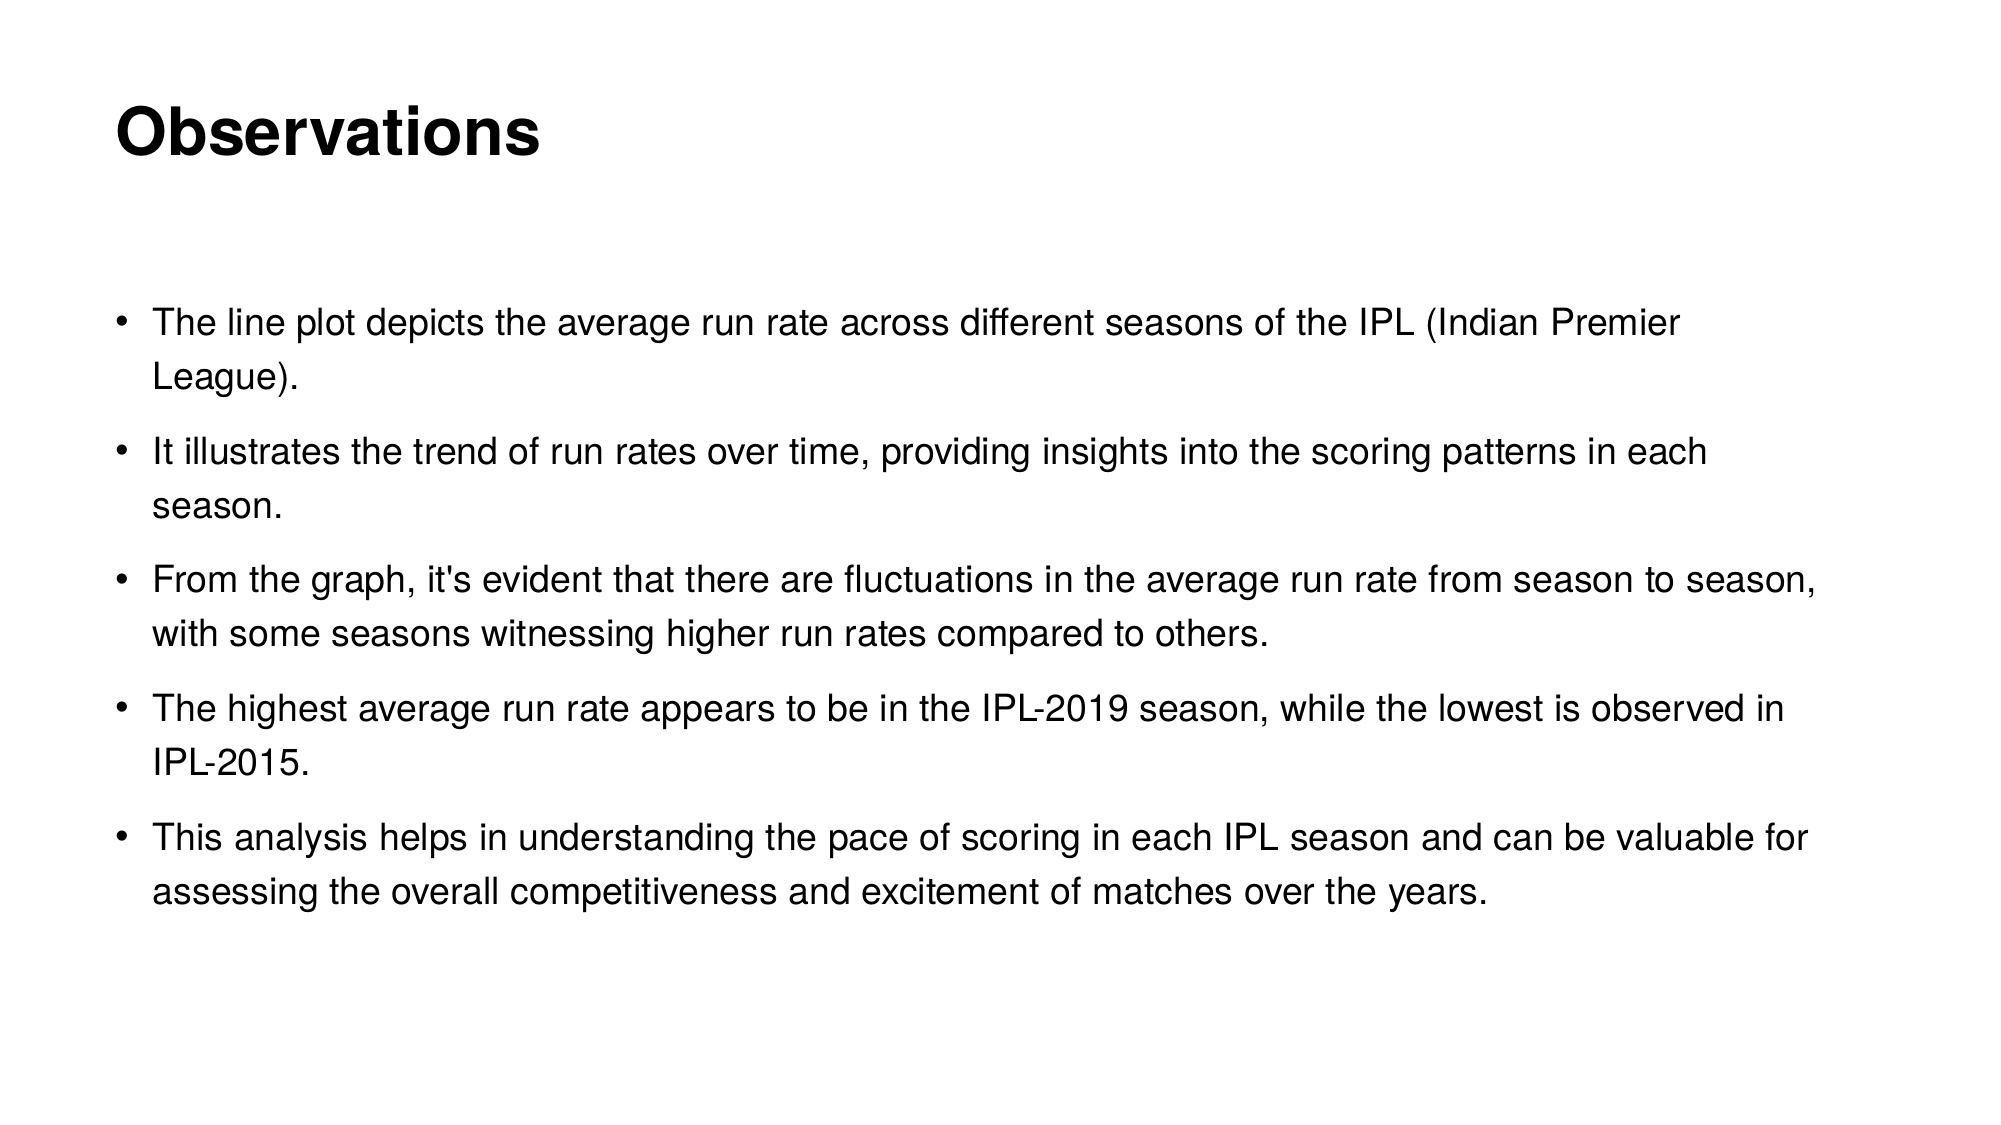

# Observations
The line plot depicts the average run rate across different seasons of the IPL (Indian Premier League).
It illustrates the trend of run rates over time, providing insights into the scoring patterns in each season.
From the graph, it's evident that there are fluctuations in the average run rate from season to season, with some seasons witnessing higher run rates compared to others.
The highest average run rate appears to be in the IPL-2019 season, while the lowest is observed in IPL-2015.
This analysis helps in understanding the pace of scoring in each IPL season and can be valuable for assessing the overall competitiveness and excitement of matches over the years.